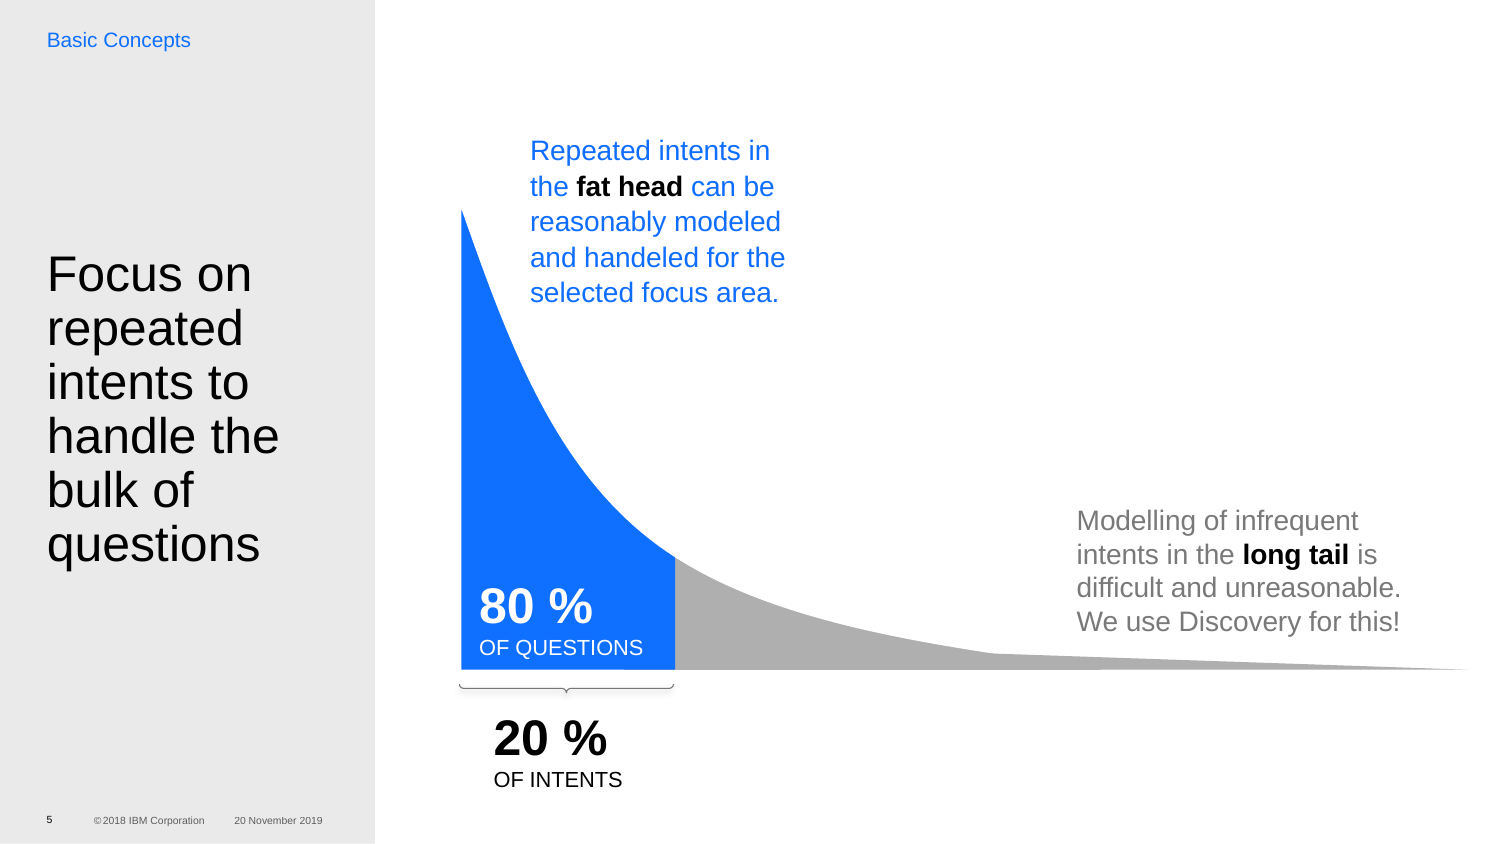

Basic Concepts
Repeated intents in the fat head can be reasonably modeled and handeled for the selected focus area.

# Focus on repeated intents to handle the bulk of questions
Modelling of infrequent intents in the long tail is difficult and unreasonable. We use Discovery for this!
80 %
OF QUESTIONS

20 %
OF INTENTS